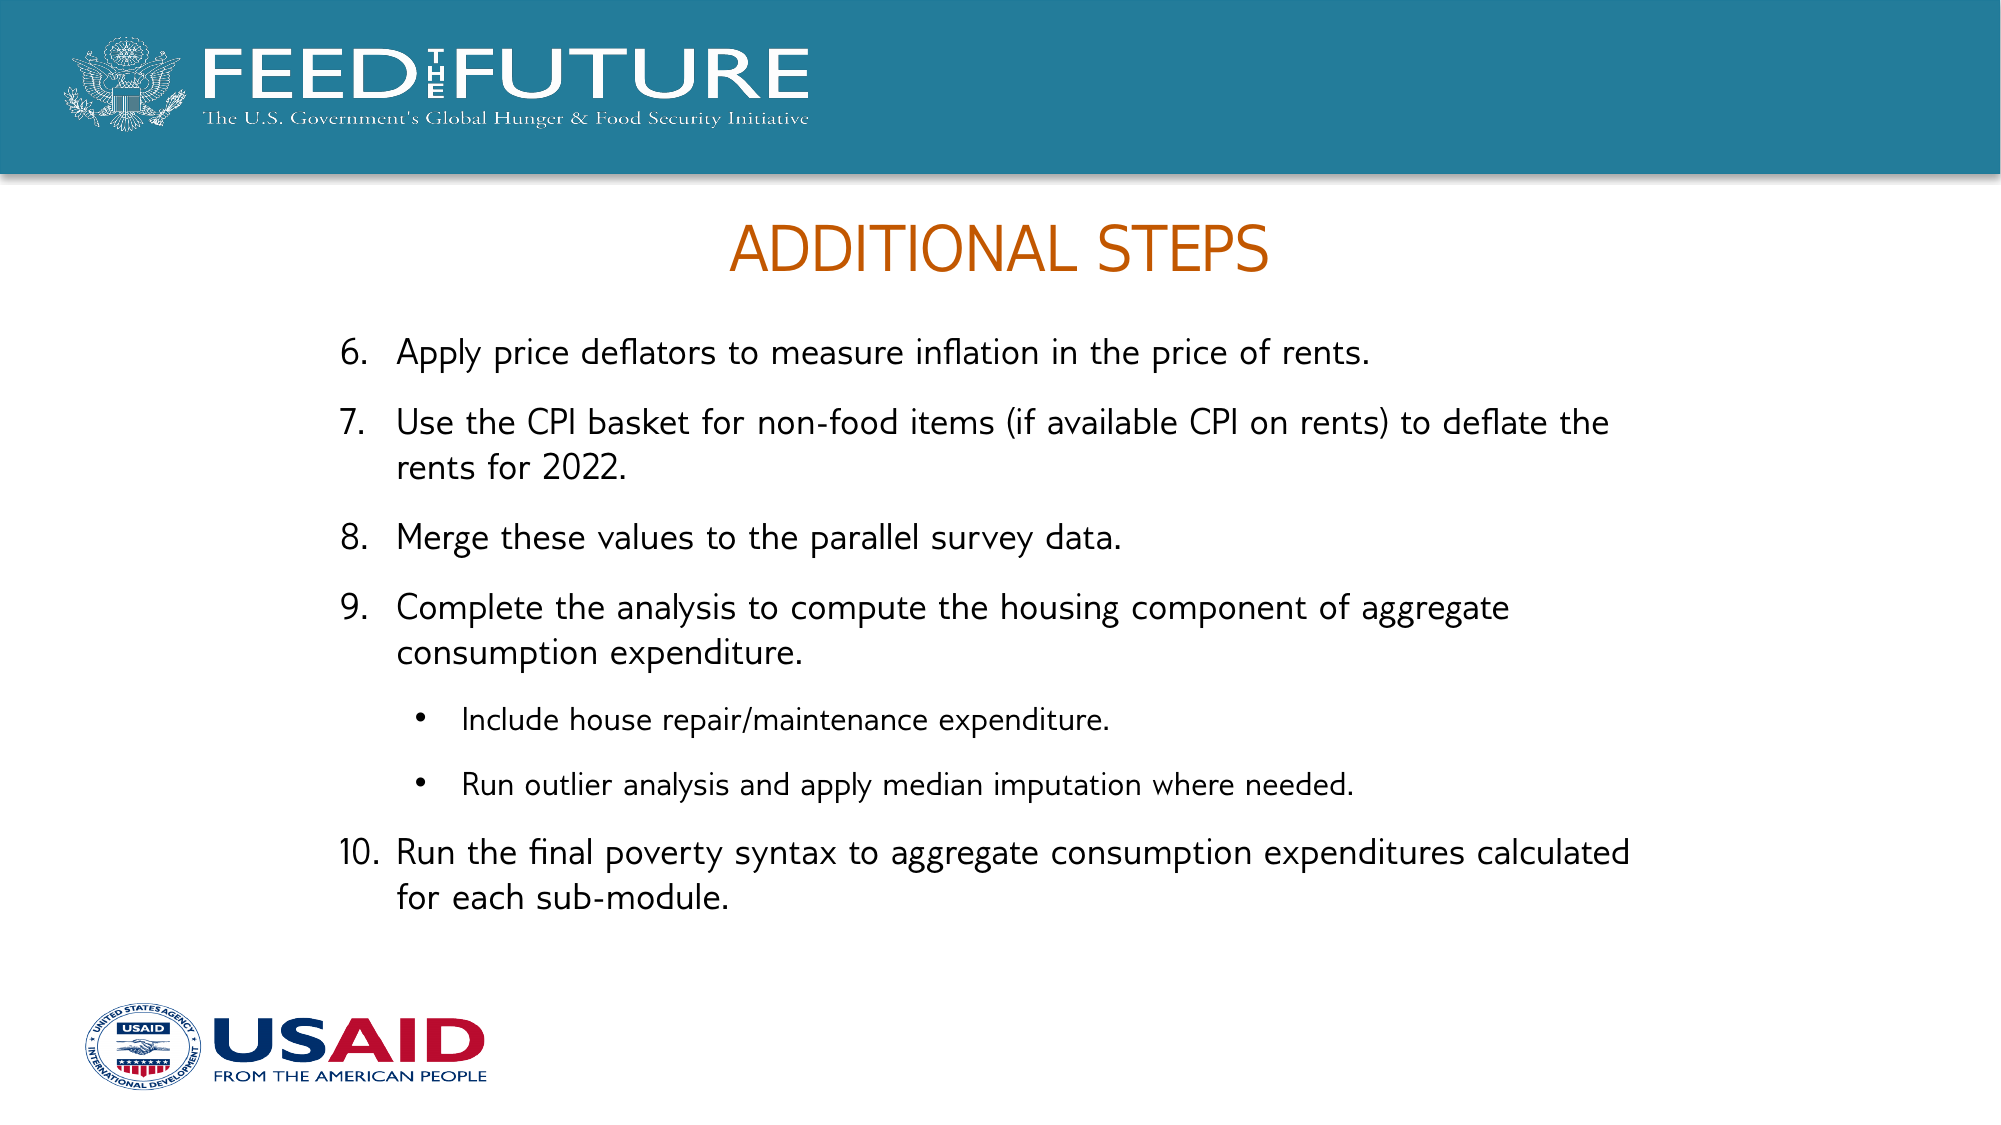

# Additional Steps
Apply price deflators to measure inflation in the price of rents.
Use the CPI basket for non-food items (if available CPI on rents) to deflate the rents for 2022.
Merge these values to the parallel survey data.
Complete the analysis to compute the housing component of aggregate consumption expenditure.
Include house repair/maintenance expenditure.
Run outlier analysis and apply median imputation where needed.
Run the final poverty syntax to aggregate consumption expenditures calculated for each sub-module.